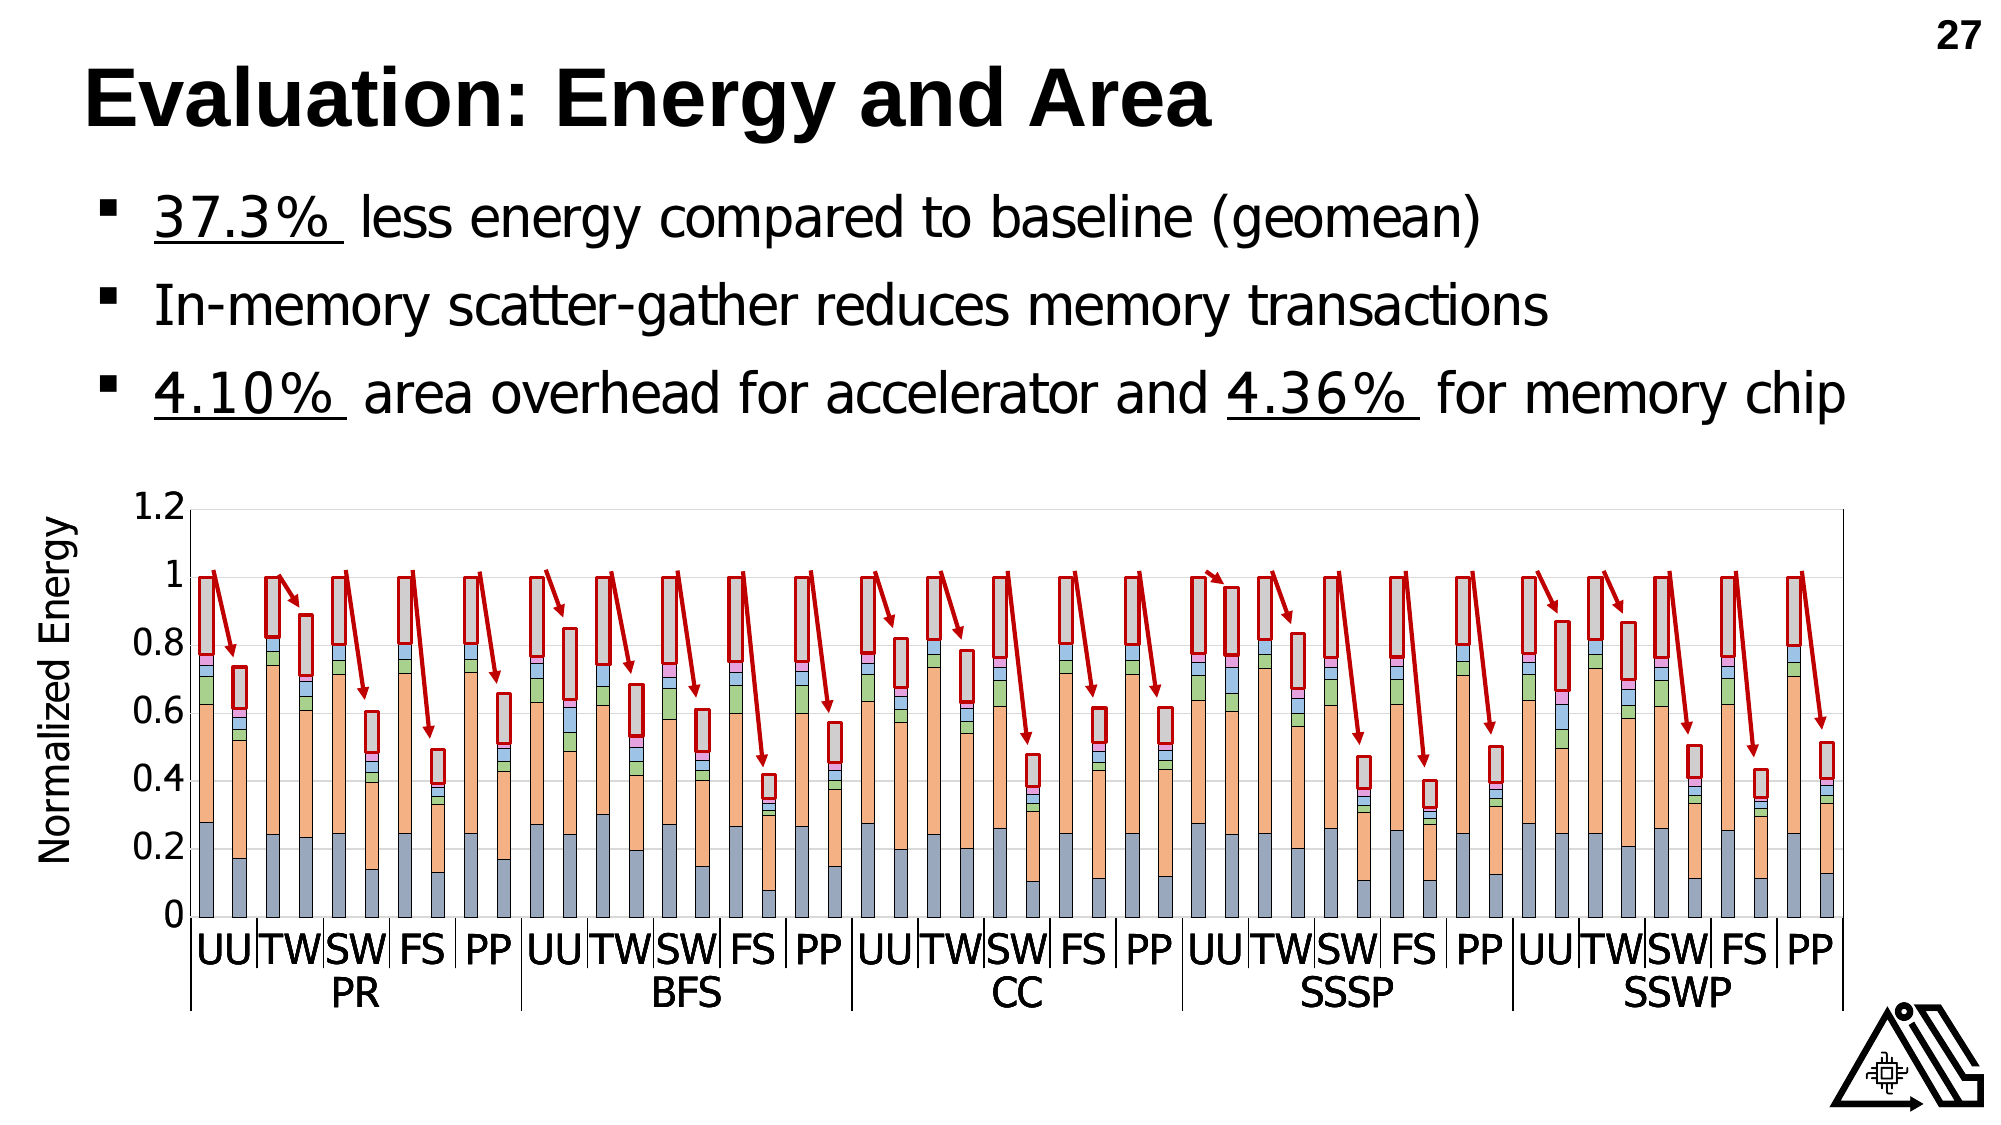

27
# Evaluation: Energy and Area
37.3% less energy compared to baseline (geomean)
In-memory scatter-gather reduces memory transactions
4.10% area overhead for accelerator and 4.36% for memory chip

### Chart

| Category | Acc. | Cache | OTHERS | DRAM RD | DRAM WR | DRAM I/O |
|---|---|---|---|---|---|---|
| Conven. | 0.2772674539819914 | 0.34961755602649586 | 0.08113692539985383 | 0.03200280619478979 | 0.03276504327234617 | 0.22721021512452289 |
| Piccolo | 0.17238923242166204 | 0.34631493765232063 | 0.03367872912580961 | 0.03518385742635642 | 0.02667735606918882 | 0.12222450227696909 |
| Conven. | 0.24410812058930978 | 0.49694448828891885 | 0.04023529854019556 | 0.042600318368187146 | 0.0005740517876618287 | 0.17553772242572674 |
| Piccolo | 0.2341694676172342 | 0.3733014480876986 | 0.041307945534068455 | 0.0452216301816687 | 0.018120448170590872 | 0.17708721599360996 |
| Conven. | 0.24497246728354946 | 0.46843427729144327 | 0.04092795095673498 | 0.047597933271262965 | 0.0011005627907579622 | 0.19696680840625133 |
| Piccolo | 0.1400686945647132 | 0.2570874862923383 | 0.028175086745494397 | 0.03264717355994711 | 0.026983127254960937 | 0.12132477990987346 |
| Conven. | 0.24467342286441268 | 0.47226725405126896 | 0.04003399994871207 | 0.047594831835865034 | 0.0004285436886562743 | 0.19500194761108497 |
| Piccolo | 0.13207446298915787 | 0.1994590721143064 | 0.024411113121525264 | 0.025993283728182826 | 0.011855147803071094 | 0.10035495593960674 |
| Conven. | 0.24477084473486868 | 0.4737473006758634 | 0.040161996588098284 | 0.04717049135856187 | 0.0005326237343709705 | 0.19361674290823688 |
| Piccolo | 0.16904988910787672 | 0.2592185362917957 | 0.03048826305114416 | 0.037517818863242375 | 0.015459730083358065 | 0.14634222485542434 |
| Conven. | 0.27335514737857697 | 0.3572286315701877 | 0.0727408757299694 | 0.043272892628754674 | 0.01958717468397078 | 0.2338152780085404 |
| Piccolo | 0.24325752829319855 | 0.2458396038894006 | 0.05297425520893025 | 0.07636462676798891 | 0.021140444110224484 | 0.20972958388682952 |
| Conven. | 0.30121705267670745 | 0.3230112393405301 | 0.05564897401273488 | 0.06156654805275093 | 0.0020337474281875443 | 0.256522438489089 |
| Piccolo | 0.1952990107396806 | 0.22293140654406593 | 0.03911084814492482 | 0.04054371272798402 | 0.035520762545771765 | 0.1500849835772169 |
| Conven. | 0.27153829670917407 | 0.3098354598528046 | 0.09196894631586999 | 0.03283612848255856 | 0.04062558715269022 | 0.2531955814869025 |
| Piccolo | 0.14915316077239832 | 0.2518058210039595 | 0.029573731084232988 | 0.03176163532818345 | 0.026053310993583614 | 0.12366848042225767 |
| Conven. | 0.2669185091059255 | 0.33211890735667915 | 0.0830296696540457 | 0.038361736975193746 | 0.03134723566903444 | 0.24822394123912148 |
| Piccolo | 0.07713865834625978 | 0.2215002789367178 | 0.016153338364611174 | 0.01908579317045579 | 0.01572573707729389 | 0.0696621666973952 |
| Conven. | 0.26653634882310234 | 0.33327762715016207 | 0.08240296839850617 | 0.03924111237827107 | 0.03018687355284544 | 0.2483550696971129 |
| Piccolo | 0.1498955839208675 | 0.22448079161891385 | 0.02914562873874033 | 0.029549688166719004 | 0.021271074958241737 | 0.11827982362185821 |
| Conven. | 0.2763637764867395 | 0.3589911854580409 | 0.0787971314179613 | 0.03231285244255982 | 0.030799997761584822 | 0.22273505643311364 |
| Piccolo | 0.20039245670152575 | 0.3726791393548689 | 0.037730175079732274 | 0.03978227080142661 | 0.02556012060113176 | 0.14431305289561214 |
| Conven. | 0.24241584891250179 | 0.49161669695971577 | 0.03948423630923895 | 0.04410158170293295 | 0.0006576425283181817 | 0.18172399358729238 |
| Piccolo | 0.2025484186628591 | 0.3373967210661916 | 0.036188950788633455 | 0.038959468676554414 | 0.018285054007518765 | 0.1515320727806901 |
| Conven. | 0.26144911661758663 | 0.3577510455858929 | 0.07726500978267827 | 0.03680025827500126 | 0.02967277046032875 | 0.23706179927851218 |
| Piccolo | 0.10581841075218523 | 0.2056389324011863 | 0.02251428931417391 | 0.02754515616936034 | 0.02397199215435251 | 0.09356670904079496 |
| Conven. | 0.24521011176103277 | 0.4710671528263116 | 0.04018913829537685 | 0.04767098569125987 | 0.0004591868640656257 | 0.1954034245619533 |
| Piccolo | 0.11278349407747841 | 0.31871267704091033 | 0.02463273943841608 | 0.031105554420491736 | 0.02704512166128513 | 0.1013806083526285 |
| Conven. | 0.24576007670878072 | 0.4683809225697922 | 0.04027683537368253 | 0.04812191878901795 | 0.0004061403422257077 | 0.197054106216501 |
| Piccolo | 0.12040480256372224 | 0.31557346560241223 | 0.024246328470788888 | 0.029947999388931168 | 0.0210026732937434 | 0.10534785731358491 |
| Conven. | 0.2748325417462085 | 0.36188711266628576 | 0.07604699928198858 | 0.035924369404335084 | 0.02654753052134874 | 0.2247614463798332 |
| Piccolo | 0.24318402682200613 | 0.36188711266628576 | 0.0530472963573888 | 0.07604044124270036 | 0.037208911135945905 | 0.19993719462460713 |
| Conven. | 0.2447111810242693 | 0.48696378515680283 | 0.04069319455337298 | 0.0441590729957018 | 0.0008684243140662823 | 0.1826043419557867 |
| Piccolo | 0.20204497049431222 | 0.35973264551507034 | 0.038410024466465645 | 0.043325705499622155 | 0.028617944652629023 | 0.16284354194768583 |
| Conven. | 0.2610557729372441 | 0.3610033361248448 | 0.07603568106403392 | 0.037287257534696555 | 0.028634021001509413 | 0.23598393133767112 |
| Piccolo | 0.1089318123552184 | 0.1985291259260184 | 0.022374658382095475 | 0.024900239613856855 | 0.024673050253060286 | 0.0933909075337897 |
| Conven. | 0.25550925201957525 | 0.3694142474117943 | 0.07548313404512677 | 0.03719988794145819 | 0.028177861256855626 | 0.23421561732518972 |
| Piccolo | 0.10644007616999582 | 0.16516751946626979 | 0.020079135813630043 | 0.020591079084419754 | 0.011489869094548197 | 0.07925916325507296 |
| Conven. | 0.24506206724622312 | 0.4661863002296389 | 0.041833314295647926 | 0.047319062263145376 | 0.0017781004696423553 | 0.19782115549570242 |
| Piccolo | 0.12552617228297577 | 0.19882898222915502 | 0.024263051084145573 | 0.028157200494262086 | 0.019710239766723738 | 0.106107161039357 |
| Conven. | 0.2751937720339363 | 0.3619363822818783 | 0.07623085553238415 | 0.03541122823627899 | 0.027049069048373366 | 0.22417869286714892 |
| Piccolo | 0.24648519275598876 | 0.2509397201884657 | 0.053912305313174314 | 0.07581858770814072 | 0.04051617233842222 | 0.20194804809870892 |
| Conven. | 0.24467303058458645 | 0.4868417690513259 | 0.04118479200194708 | 0.043754285919548254 | 0.0013007613932818959 | 0.18224536104931047 |
| Piccolo | 0.20881744028868718 | 0.3756767054939649 | 0.03978473302634189 | 0.044483325453973495 | 0.03027325443569886 | 0.16727801610192394 |
| Conven. | 0.2611812492298517 | 0.3589177052097273 | 0.07696030033069047 | 0.03696047243100125 | 0.029316739943460884 | 0.23666353285526828 |
| Piccolo | 0.11366669623762103 | 0.22210238988398373 | 0.023395479832383374 | 0.025022228925240846 | 0.026712070119247002 | 0.09490825520696257 |
| Conven. | 0.25509913369115095 | 0.3713841481497282 | 0.07495139995079164 | 0.03730518410191642 | 0.027781269272220643 | 0.2334788648341922 |
| Piccolo | 0.11335675683041432 | 0.18409652854744052 | 0.021294755237325075 | 0.021045625011961444 | 0.012637311279920129 | 0.08160062312202421 |
| Conven. | 0.2468042621068599 | 0.46172514902871664 | 0.042527808099891186 | 0.04744974547243794 | 0.0021226939666400316 | 0.19937034132545442 |
| Piccolo | 0.12828082648579778 | 0.20565916627154293 | 0.0247037649271663 | 0.028440252539519054 | 0.01988902723872488 | 0.10764186484811296 |

### Chart

| Category | READ |
|---|---|
|   | 0.6024854677975506 |
|   | 0.35603493129073055 |
|   | 0.9913906846001156 |
|   | 0.8519805586862198 |
|   | 0.9853178725819594 |
|   | 0.40609062219984005 |
|   | 0.9942309100750979 |
|   | 0.41935243559849134 |
|   | 0.9927758596013678 |
|   | 0.6352580752877935 |
|   | 0.7741715790399646 |
|   | 0.6332568062923235 |
|   | 0.9775691767985307 |
|   | 0.3995063720866177 |
|   | 0.5563840285906455 |
|   | 0.3558974894625871 |
|   | 0.6550474602260478 |
|   | 0.18920763582275885 |
|   | 0.6685613867161262 |
|   | 0.3678852832877525 |
|   | 0.6194741056607376 |
|   | 0.47965539719316586 |
|   | 0.9904815208459758 |
|   | 0.6797651413059788 |
|   | 0.6580557574127681 |
|   | 0.23605721712495611 |
|   | 0.9938307348063672 |
|   | 0.2812547059122027 |
|   | 0.9945904316195596 |
|   | 0.3573687197278238 |
|   | 0.6773993159166646 |
|   | 0.5027616826431786 |
|   | 0.9874850790610052 |
|   | 0.6490317204261312 |
|   | 0.6689460329392286 |
|   | 0.24833037122381832 |
|   | 0.6719758735164609 |
|   | 0.2726169053936695 |
|   | 0.9763563877274548 |
|   | 0.3840276438020076 |
|   | 0.670123364480751 |
|   | 0.49733061845050874 |
|   | 0.9812016068687671 |
|   | 0.6618767081635529 |
|   | 0.6617397759596846 |
|   | 0.24333135450852836 |
|   | 0.6757127373453198 |
|   | 0.27702049327098216 |
|   | 0.971978226078029 |
|   | 0.3883189920206711 |

### Chart

| Category | Acc. | Cache | OTHERS | DRAM RD | DRAM WR | DRAM I/O |
|---|---|---|---|---|---|---|
| Conven. | 0.2772674539819914 | 0.34961755602649586 | 0.08113692539985383 | 0.03200280619478979 | 0.03276504327234617 | 0.22721021512452289 |
| Piccolo | 0.17238923242166204 | 0.34631493765232063 | 0.03367872912580961 | 0.03518385742635642 | 0.02667735606918882 | 0.12222450227696909 |
| Conven. | 0.24410812058930978 | 0.49694448828891885 | 0.04023529854019556 | 0.042600318368187146 | 0.0005740517876618287 | 0.17553772242572674 |
| Piccolo | 0.2341694676172342 | 0.3733014480876986 | 0.041307945534068455 | 0.0452216301816687 | 0.018120448170590872 | 0.17708721599360996 |
| Conven. | 0.24497246728354946 | 0.46843427729144327 | 0.04092795095673498 | 0.047597933271262965 | 0.0011005627907579622 | 0.19696680840625133 |
| Piccolo | 0.1400686945647132 | 0.2570874862923383 | 0.028175086745494397 | 0.03264717355994711 | 0.026983127254960937 | 0.12132477990987346 |
| Conven. | 0.24467342286441268 | 0.47226725405126896 | 0.04003399994871207 | 0.047594831835865034 | 0.0004285436886562743 | 0.19500194761108497 |
| Piccolo | 0.13207446298915787 | 0.1994590721143064 | 0.024411113121525264 | 0.025993283728182826 | 0.011855147803071094 | 0.10035495593960674 |
| Conven. | 0.24477084473486868 | 0.4737473006758634 | 0.040161996588098284 | 0.04717049135856187 | 0.0005326237343709705 | 0.19361674290823688 |
| Piccolo | 0.16904988910787672 | 0.2592185362917957 | 0.03048826305114416 | 0.037517818863242375 | 0.015459730083358065 | 0.14634222485542434 |
| Conven. | 0.27335514737857697 | 0.3572286315701877 | 0.0727408757299694 | 0.043272892628754674 | 0.01958717468397078 | 0.2338152780085404 |
| Piccolo | 0.24325752829319855 | 0.2458396038894006 | 0.05297425520893025 | 0.07636462676798891 | 0.021140444110224484 | 0.20972958388682952 |
| Conven. | 0.30121705267670745 | 0.3230112393405301 | 0.05564897401273488 | 0.06156654805275093 | 0.0020337474281875443 | 0.256522438489089 |
| Piccolo | 0.1952990107396806 | 0.22293140654406593 | 0.03911084814492482 | 0.04054371272798402 | 0.035520762545771765 | 0.1500849835772169 |
| Conven. | 0.27153829670917407 | 0.3098354598528046 | 0.09196894631586999 | 0.03283612848255856 | 0.04062558715269022 | 0.2531955814869025 |
| Piccolo | 0.14915316077239832 | 0.2518058210039595 | 0.029573731084232988 | 0.03176163532818345 | 0.026053310993583614 | 0.12366848042225767 |
| Conven. | 0.2669185091059255 | 0.33211890735667915 | 0.0830296696540457 | 0.038361736975193746 | 0.03134723566903444 | 0.24822394123912148 |
| Piccolo | 0.07713865834625978 | 0.2215002789367178 | 0.016153338364611174 | 0.01908579317045579 | 0.01572573707729389 | 0.0696621666973952 |
| Conven. | 0.26653634882310234 | 0.33327762715016207 | 0.08240296839850617 | 0.03924111237827107 | 0.03018687355284544 | 0.2483550696971129 |
| Piccolo | 0.1498955839208675 | 0.22448079161891385 | 0.02914562873874033 | 0.029549688166719004 | 0.021271074958241737 | 0.11827982362185821 |
| Conven. | 0.2763637764867395 | 0.3589911854580409 | 0.0787971314179613 | 0.03231285244255982 | 0.030799997761584822 | 0.22273505643311364 |
| Piccolo | 0.20039245670152575 | 0.3726791393548689 | 0.037730175079732274 | 0.03978227080142661 | 0.02556012060113176 | 0.14431305289561214 |
| Conven. | 0.24241584891250179 | 0.49161669695971577 | 0.03948423630923895 | 0.04410158170293295 | 0.0006576425283181817 | 0.18172399358729238 |
| Piccolo | 0.2025484186628591 | 0.3373967210661916 | 0.036188950788633455 | 0.038959468676554414 | 0.018285054007518765 | 0.1515320727806901 |
| Conven. | 0.26144911661758663 | 0.3577510455858929 | 0.07726500978267827 | 0.03680025827500126 | 0.02967277046032875 | 0.23706179927851218 |
| Piccolo | 0.10581841075218523 | 0.2056389324011863 | 0.02251428931417391 | 0.02754515616936034 | 0.02397199215435251 | 0.09356670904079496 |
| Conven. | 0.24521011176103277 | 0.4710671528263116 | 0.04018913829537685 | 0.04767098569125987 | 0.0004591868640656257 | 0.1954034245619533 |
| Piccolo | 0.11278349407747841 | 0.31871267704091033 | 0.02463273943841608 | 0.031105554420491736 | 0.02704512166128513 | 0.1013806083526285 |
| Conven. | 0.24576007670878072 | 0.4683809225697922 | 0.04027683537368253 | 0.04812191878901795 | 0.0004061403422257077 | 0.197054106216501 |
| Piccolo | 0.12040480256372224 | 0.31557346560241223 | 0.024246328470788888 | 0.029947999388931168 | 0.0210026732937434 | 0.10534785731358491 |
| Conven. | 0.2748325417462085 | 0.36188711266628576 | 0.07604699928198858 | 0.035924369404335084 | 0.02654753052134874 | 0.2247614463798332 |
| Piccolo | 0.24318402682200613 | 0.36188711266628576 | 0.0530472963573888 | 0.07604044124270036 | 0.037208911135945905 | 0.19993719462460713 |
| Conven. | 0.2447111810242693 | 0.48696378515680283 | 0.04069319455337298 | 0.0441590729957018 | 0.0008684243140662823 | 0.1826043419557867 |
| Piccolo | 0.20204497049431222 | 0.35973264551507034 | 0.038410024466465645 | 0.043325705499622155 | 0.028617944652629023 | 0.16284354194768583 |
| Conven. | 0.2610557729372441 | 0.3610033361248448 | 0.07603568106403392 | 0.037287257534696555 | 0.028634021001509413 | 0.23598393133767112 |
| Piccolo | 0.1089318123552184 | 0.1985291259260184 | 0.022374658382095475 | 0.024900239613856855 | 0.024673050253060286 | 0.0933909075337897 |
| Conven. | 0.25550925201957525 | 0.3694142474117943 | 0.07548313404512677 | 0.03719988794145819 | 0.028177861256855626 | 0.23421561732518972 |
| Piccolo | 0.10644007616999582 | 0.16516751946626979 | 0.020079135813630043 | 0.020591079084419754 | 0.011489869094548197 | 0.07925916325507296 |
| Conven. | 0.24506206724622312 | 0.4661863002296389 | 0.041833314295647926 | 0.047319062263145376 | 0.0017781004696423553 | 0.19782115549570242 |
| Piccolo | 0.12552617228297577 | 0.19882898222915502 | 0.024263051084145573 | 0.028157200494262086 | 0.019710239766723738 | 0.106107161039357 |
| Conven. | 0.2751937720339363 | 0.3619363822818783 | 0.07623085553238415 | 0.03541122823627899 | 0.027049069048373366 | 0.22417869286714892 |
| Piccolo | 0.24648519275598876 | 0.2509397201884657 | 0.053912305313174314 | 0.07581858770814072 | 0.04051617233842222 | 0.20194804809870892 |
| Conven. | 0.24467303058458645 | 0.4868417690513259 | 0.04118479200194708 | 0.043754285919548254 | 0.0013007613932818959 | 0.18224536104931047 |
| Piccolo | 0.20881744028868718 | 0.3756767054939649 | 0.03978473302634189 | 0.044483325453973495 | 0.03027325443569886 | 0.16727801610192394 |
| Conven. | 0.2611812492298517 | 0.3589177052097273 | 0.07696030033069047 | 0.03696047243100125 | 0.029316739943460884 | 0.23666353285526828 |
| Piccolo | 0.11366669623762103 | 0.22210238988398373 | 0.023395479832383374 | 0.025022228925240846 | 0.026712070119247002 | 0.09490825520696257 |
| Conven. | 0.25509913369115095 | 0.3713841481497282 | 0.07495139995079164 | 0.03730518410191642 | 0.027781269272220643 | 0.2334788648341922 |
| Piccolo | 0.11335675683041432 | 0.18409652854744052 | 0.021294755237325075 | 0.021045625011961444 | 0.012637311279920129 | 0.08160062312202421 |
| Conven. | 0.2468042621068599 | 0.46172514902871664 | 0.042527808099891186 | 0.04744974547243794 | 0.0021226939666400316 | 0.19937034132545442 |
| Piccolo | 0.12828082648579778 | 0.20565916627154293 | 0.0247037649271663 | 0.028440252539519054 | 0.01988902723872488 | 0.10764186484811296 |

### Chart

| Category | READ |
|---|---|
|   | 0.6024854677975506 |
|   | 0.35603493129073055 |
|   | 0.9913906846001156 |
|   | 0.8519805586862198 |
|   | 0.9853178725819594 |
|   | 0.40609062219984005 |
|   | 0.9942309100750979 |
|   | 0.41935243559849134 |
|   | 0.9927758596013678 |
|   | 0.6352580752877935 |
|   | 0.7741715790399646 |
|   | 0.6332568062923235 |
|   | 0.9775691767985307 |
|   | 0.3995063720866177 |
|   | 0.5563840285906455 |
|   | 0.3558974894625871 |
|   | 0.6550474602260478 |
|   | 0.18920763582275885 |
|   | 0.6685613867161262 |
|   | 0.3678852832877525 |
|   | 0.6194741056607376 |
|   | 0.47965539719316586 |
|   | 0.9904815208459758 |
|   | 0.6797651413059788 |
|   | 0.6580557574127681 |
|   | 0.23605721712495611 |
|   | 0.9938307348063672 |
|   | 0.2812547059122027 |
|   | 0.9945904316195596 |
|   | 0.3573687197278238 |
|   | 0.6773993159166646 |
|   | 0.5027616826431786 |
|   | 0.9874850790610052 |
|   | 0.6490317204261312 |
|   | 0.6689460329392286 |
|   | 0.24833037122381832 |
|   | 0.6719758735164609 |
|   | 0.2726169053936695 |
|   | 0.9763563877274548 |
|   | 0.3840276438020076 |
|   | 0.670123364480751 |
|   | 0.49733061845050874 |
|   | 0.9812016068687671 |
|   | 0.6618767081635529 |
|   | 0.6617397759596846 |
|   | 0.24333135450852836 |
|   | 0.6757127373453198 |
|   | 0.27702049327098216 |
|   | 0.971978226078029 |
|   | 0.3883189920206711 |

### Chart

| Category | READ |
|---|---|
|   | 0.6024854677975506 |
|   | 0.35603493129073055 |
|   | 0.9913906846001156 |
|   | 0.8519805586862198 |
|   | 0.9853178725819594 |
|   | 0.40609062219984005 |
|   | 0.9942309100750979 |
|   | 0.41935243559849134 |
|   | 0.9927758596013678 |
|   | 0.6352580752877935 |
|   | 0.7741715790399646 |
|   | 0.6332568062923235 |
|   | 0.9775691767985307 |
|   | 0.3995063720866177 |
|   | 0.5563840285906455 |
|   | 0.3558974894625871 |
|   | 0.6550474602260478 |
|   | 0.18920763582275885 |
|   | 0.6685613867161262 |
|   | 0.3678852832877525 |
|   | 0.6194741056607376 |
|   | 0.47965539719316586 |
|   | 0.9904815208459758 |
|   | 0.6797651413059788 |
|   | 0.6580557574127681 |
|   | 0.23605721712495611 |
|   | 0.9938307348063672 |
|   | 0.2812547059122027 |
|   | 0.9945904316195596 |
|   | 0.3573687197278238 |
|   | 0.6773993159166646 |
|   | 0.5027616826431786 |
|   | 0.9874850790610052 |
|   | 0.6490317204261312 |
|   | 0.6689460329392286 |
|   | 0.24833037122381832 |
|   | 0.6719758735164609 |
|   | 0.2726169053936695 |
|   | 0.9763563877274548 |
|   | 0.3840276438020076 |
|   | 0.670123364480751 |
|   | 0.49733061845050874 |
|   | 0.9812016068687671 |
|   | 0.6618767081635529 |
|   | 0.6617397759596846 |
|   | 0.24333135450852836 |
|   | 0.6757127373453198 |
|   | 0.27702049327098216 |
|   | 0.971978226078029 |
|   | 0.3883189920206711 |